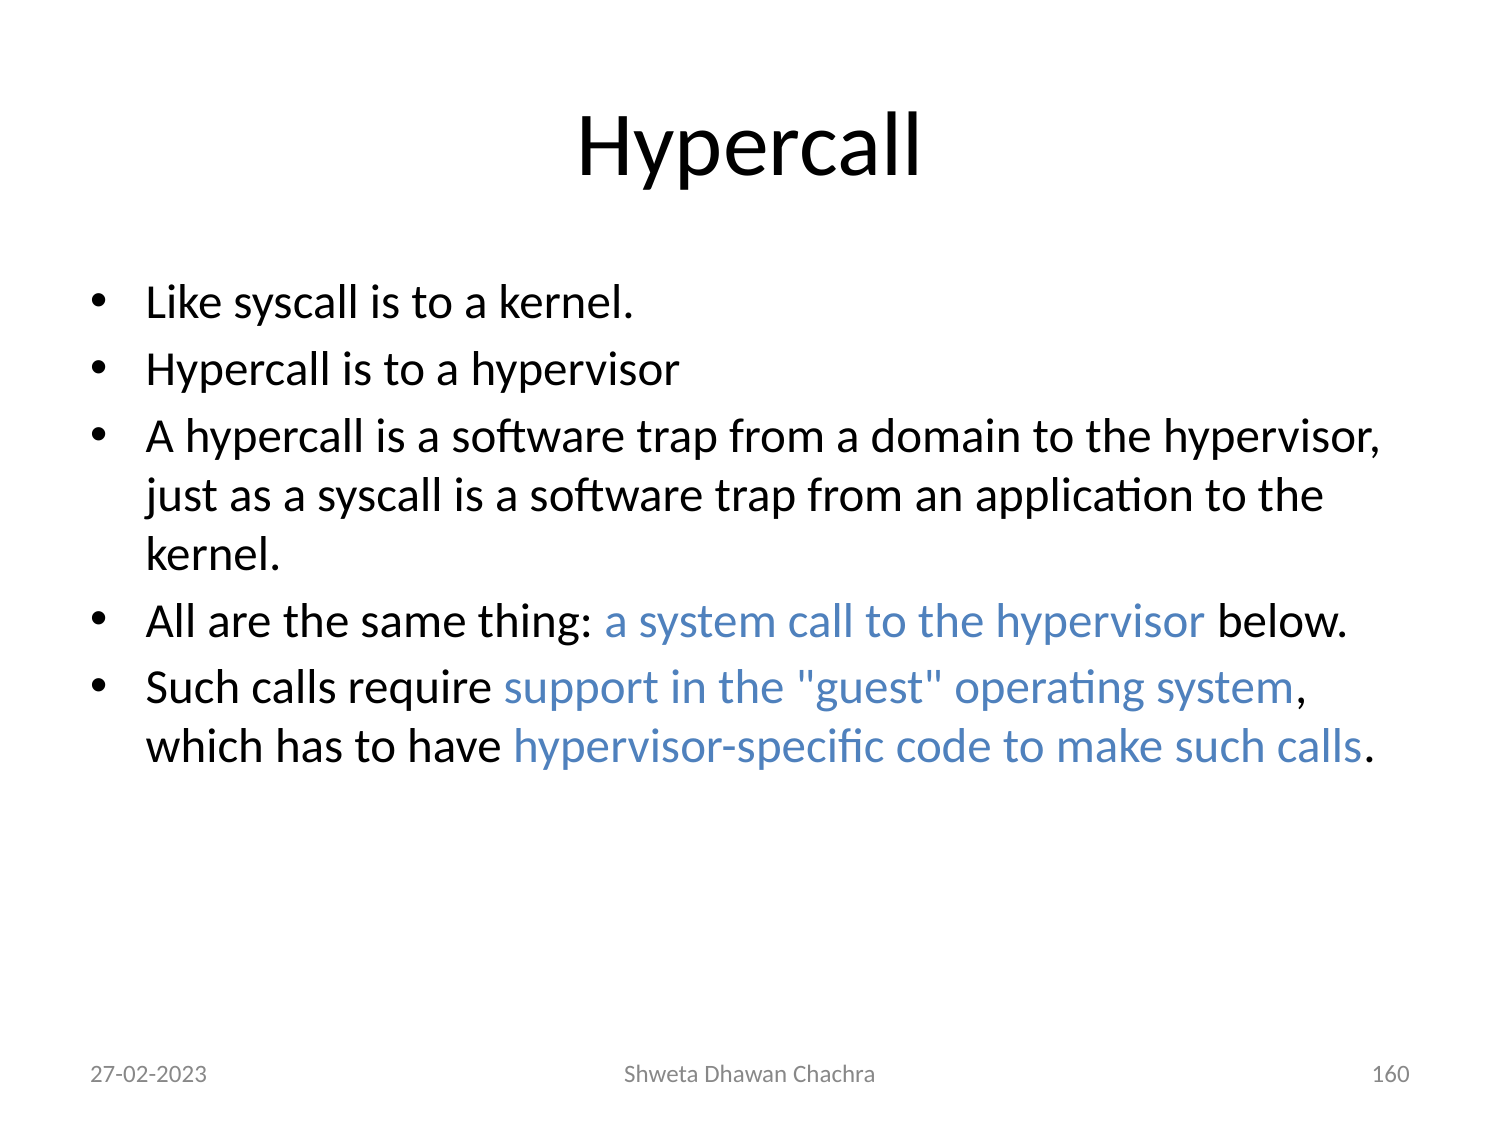

# Hypercall
Like syscall is to a kernel.
Hypercall is to a hypervisor
A hypercall is a software trap from a domain to the hypervisor, just as a syscall is a software trap from an application to the kernel.
All are the same thing: a system call to the hypervisor below.
Such calls require support in the "guest" operating system, which has to have hypervisor-specific code to make such calls.

27-02-2023
Shweta Dhawan Chachra
160